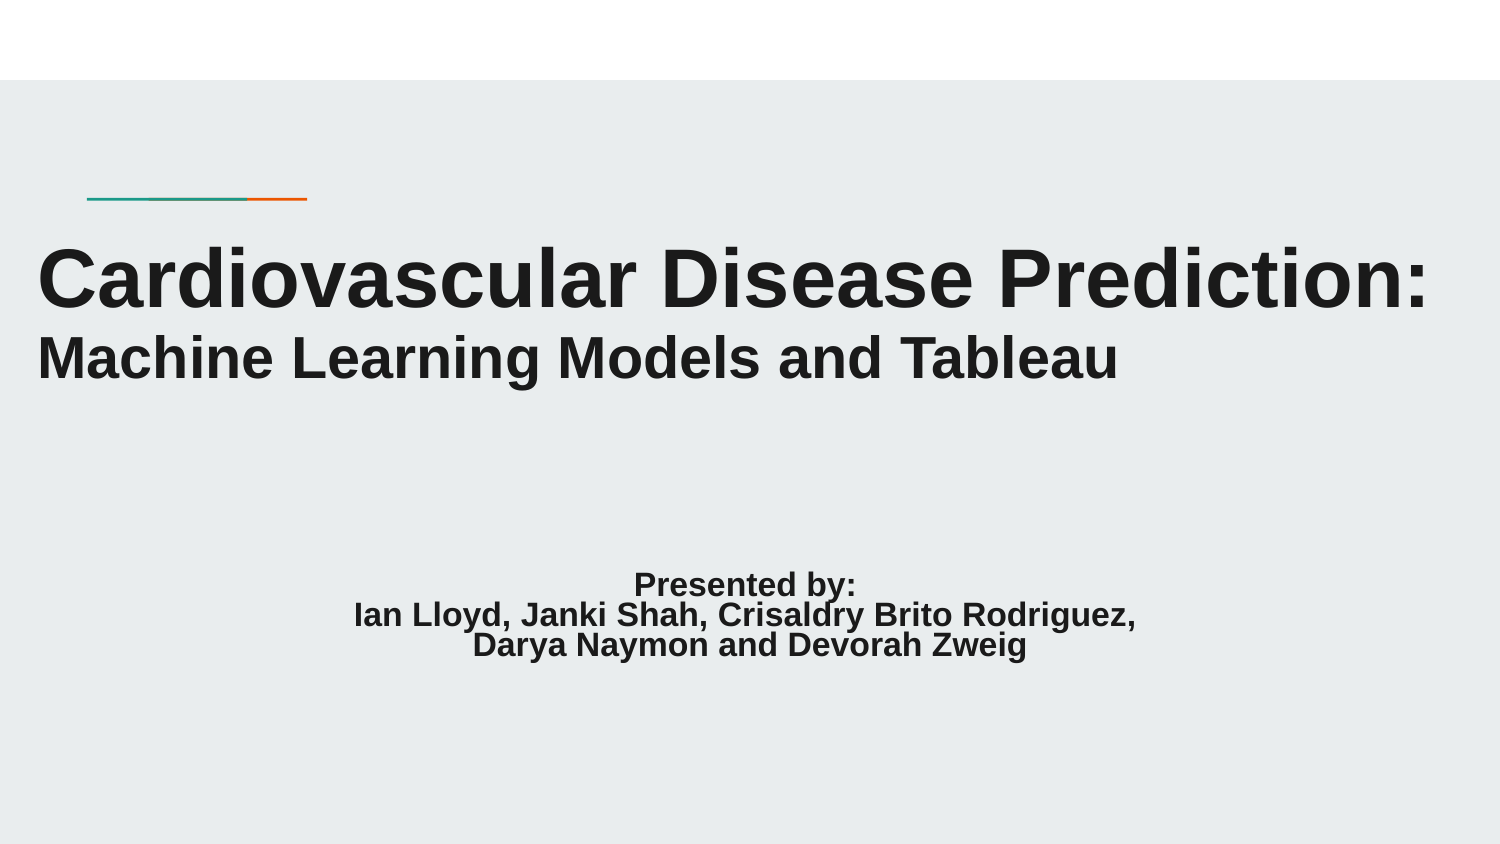

# Cardiovascular Disease Prediction: Machine Learning Models and Tableau
Presented by:
Ian Lloyd, Janki Shah, Crisaldry Brito Rodriguez,
Darya Naymon and Devorah Zweig